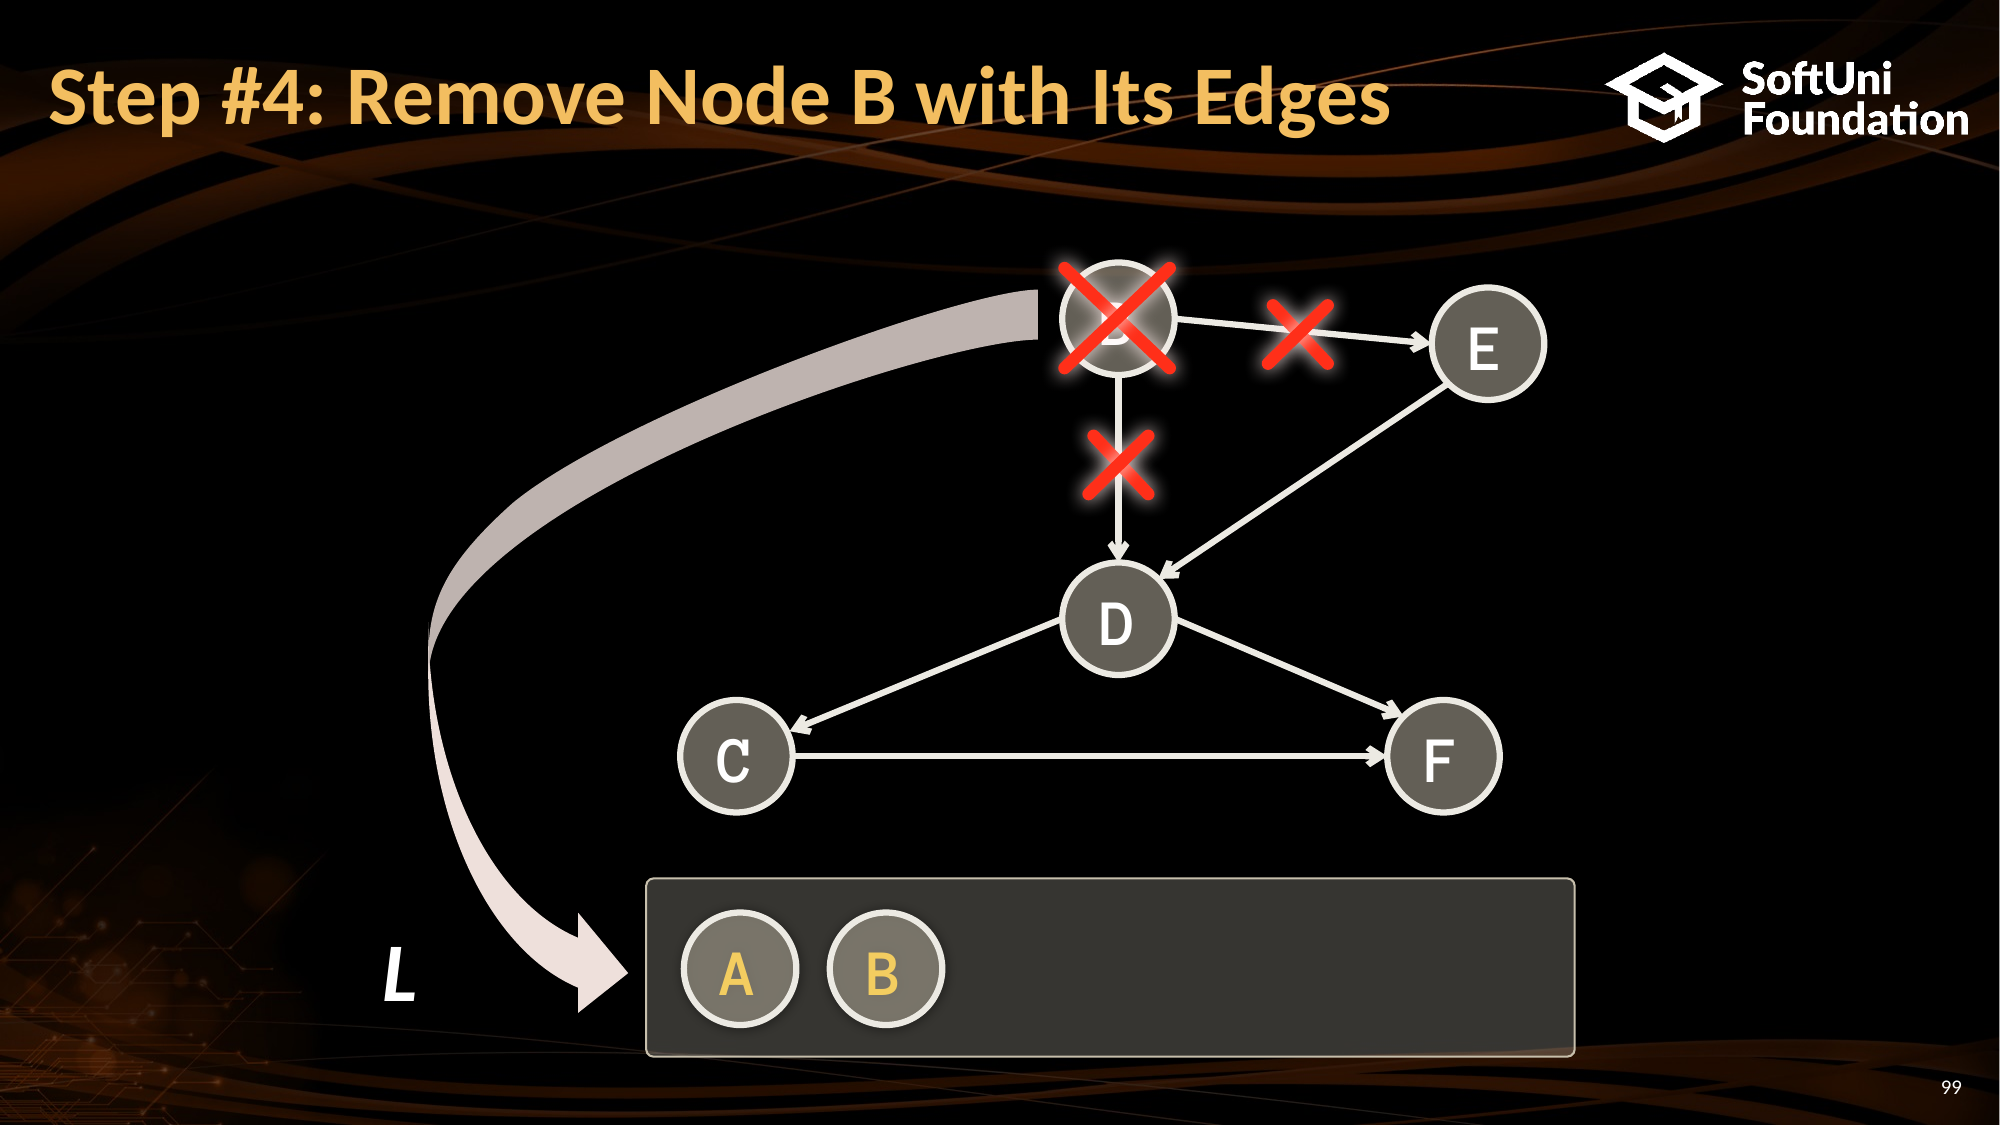

# Step #4: Remove Node B with Its Edges

B
E
D
C
F

L
A
B
99